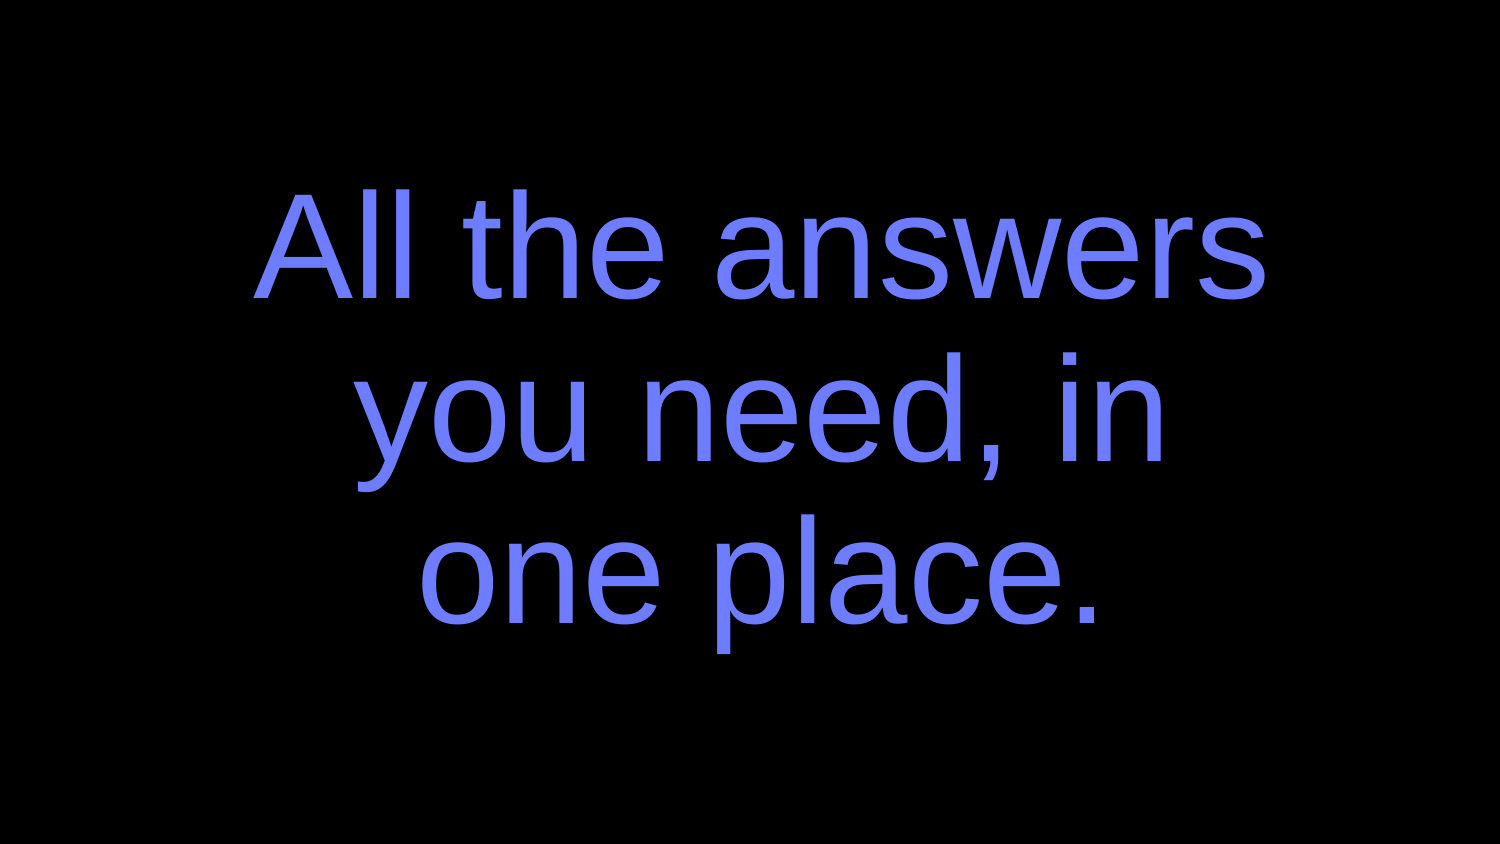

All the answers
you need, in
one place.